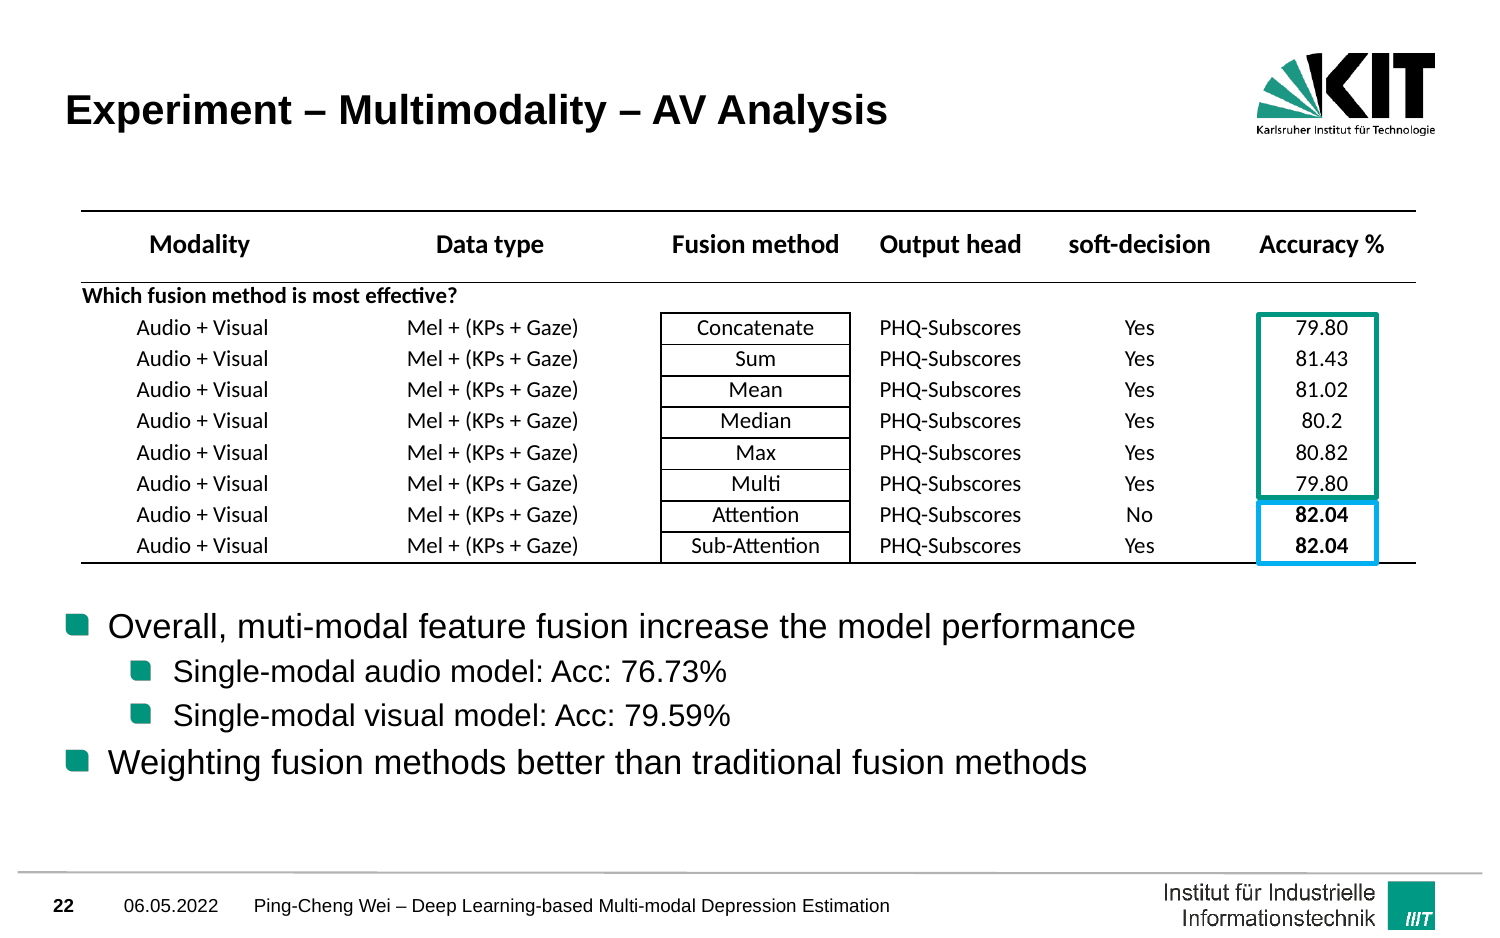

# Experiment – Multimodality – AV Analysis

Overall, muti-modal feature fusion increase the model performance
Single-modal audio model: Acc: 76.73%
Single-modal visual model: Acc: 79.59%
Weighting fusion methods better than traditional fusion methods

| Modality | Data type | Fusion method | Output head | soft-decision | Accuracy % |
| --- | --- | --- | --- | --- | --- |
| Which fusion method is most effective? |  |  |  |  |  |
| Audio + Visual | Mel + (KPs + Gaze) | Concatenate | PHQ-Subscores | Yes | 79.80 |
| Audio + Visual | Mel + (KPs + Gaze) | Sum | PHQ-Subscores | Yes | 81.43 |
| Audio + Visual | Mel + (KPs + Gaze) | Mean | PHQ-Subscores | Yes | 81.02 |
| Audio + Visual | Mel + (KPs + Gaze) | Median | PHQ-Subscores | Yes | 80.2 |
| Audio + Visual | Mel + (KPs + Gaze) | Max | PHQ-Subscores | Yes | 80.82 |
| Audio + Visual | Mel + (KPs + Gaze) | Multi | PHQ-Subscores | Yes | 79.80 |
| Audio + Visual | Mel + (KPs + Gaze) | Attention | PHQ-Subscores | No | 82.04 |
| Audio + Visual | Mel + (KPs + Gaze) | Sub-Attention | PHQ-Subscores | Yes | 82.04 |